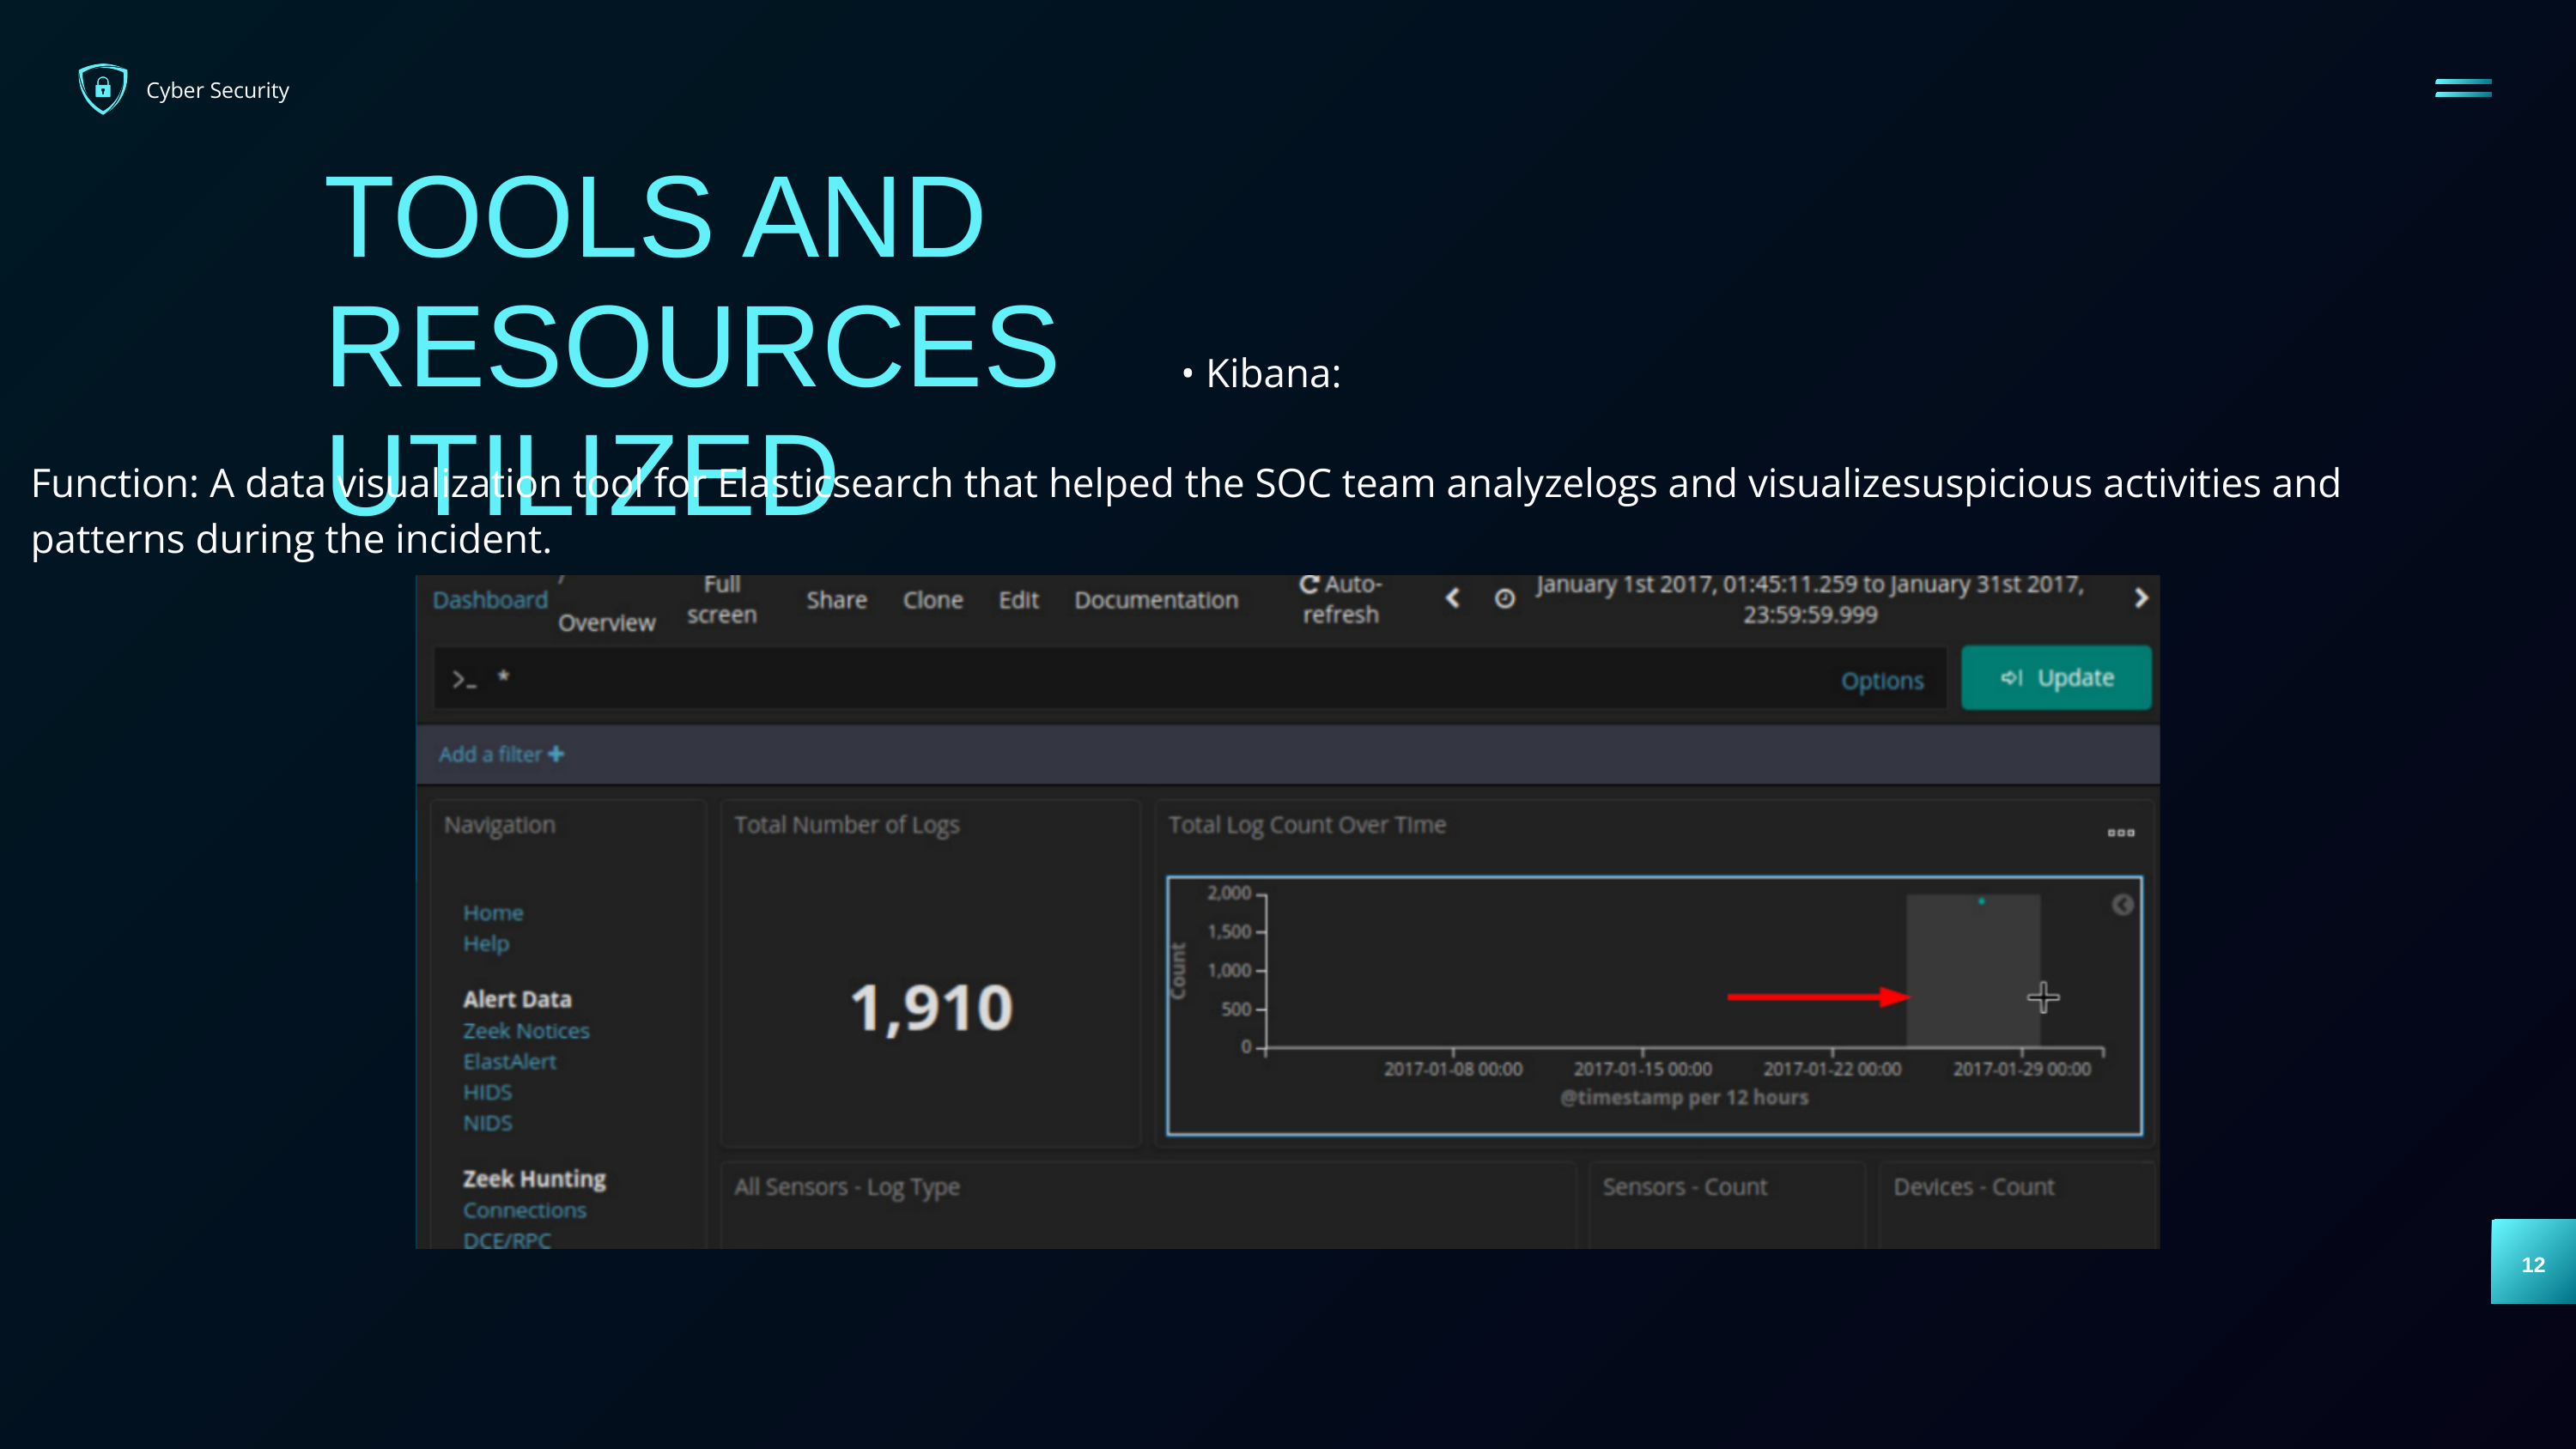

Cyber Security

TOOLS AND RESOURCES UTILIZED
• Kibana:

Function: A data visualization tool for Elasticsearch that helped the SOC team analyzelogs and visualizesuspicious activities and patterns during the incident.

12